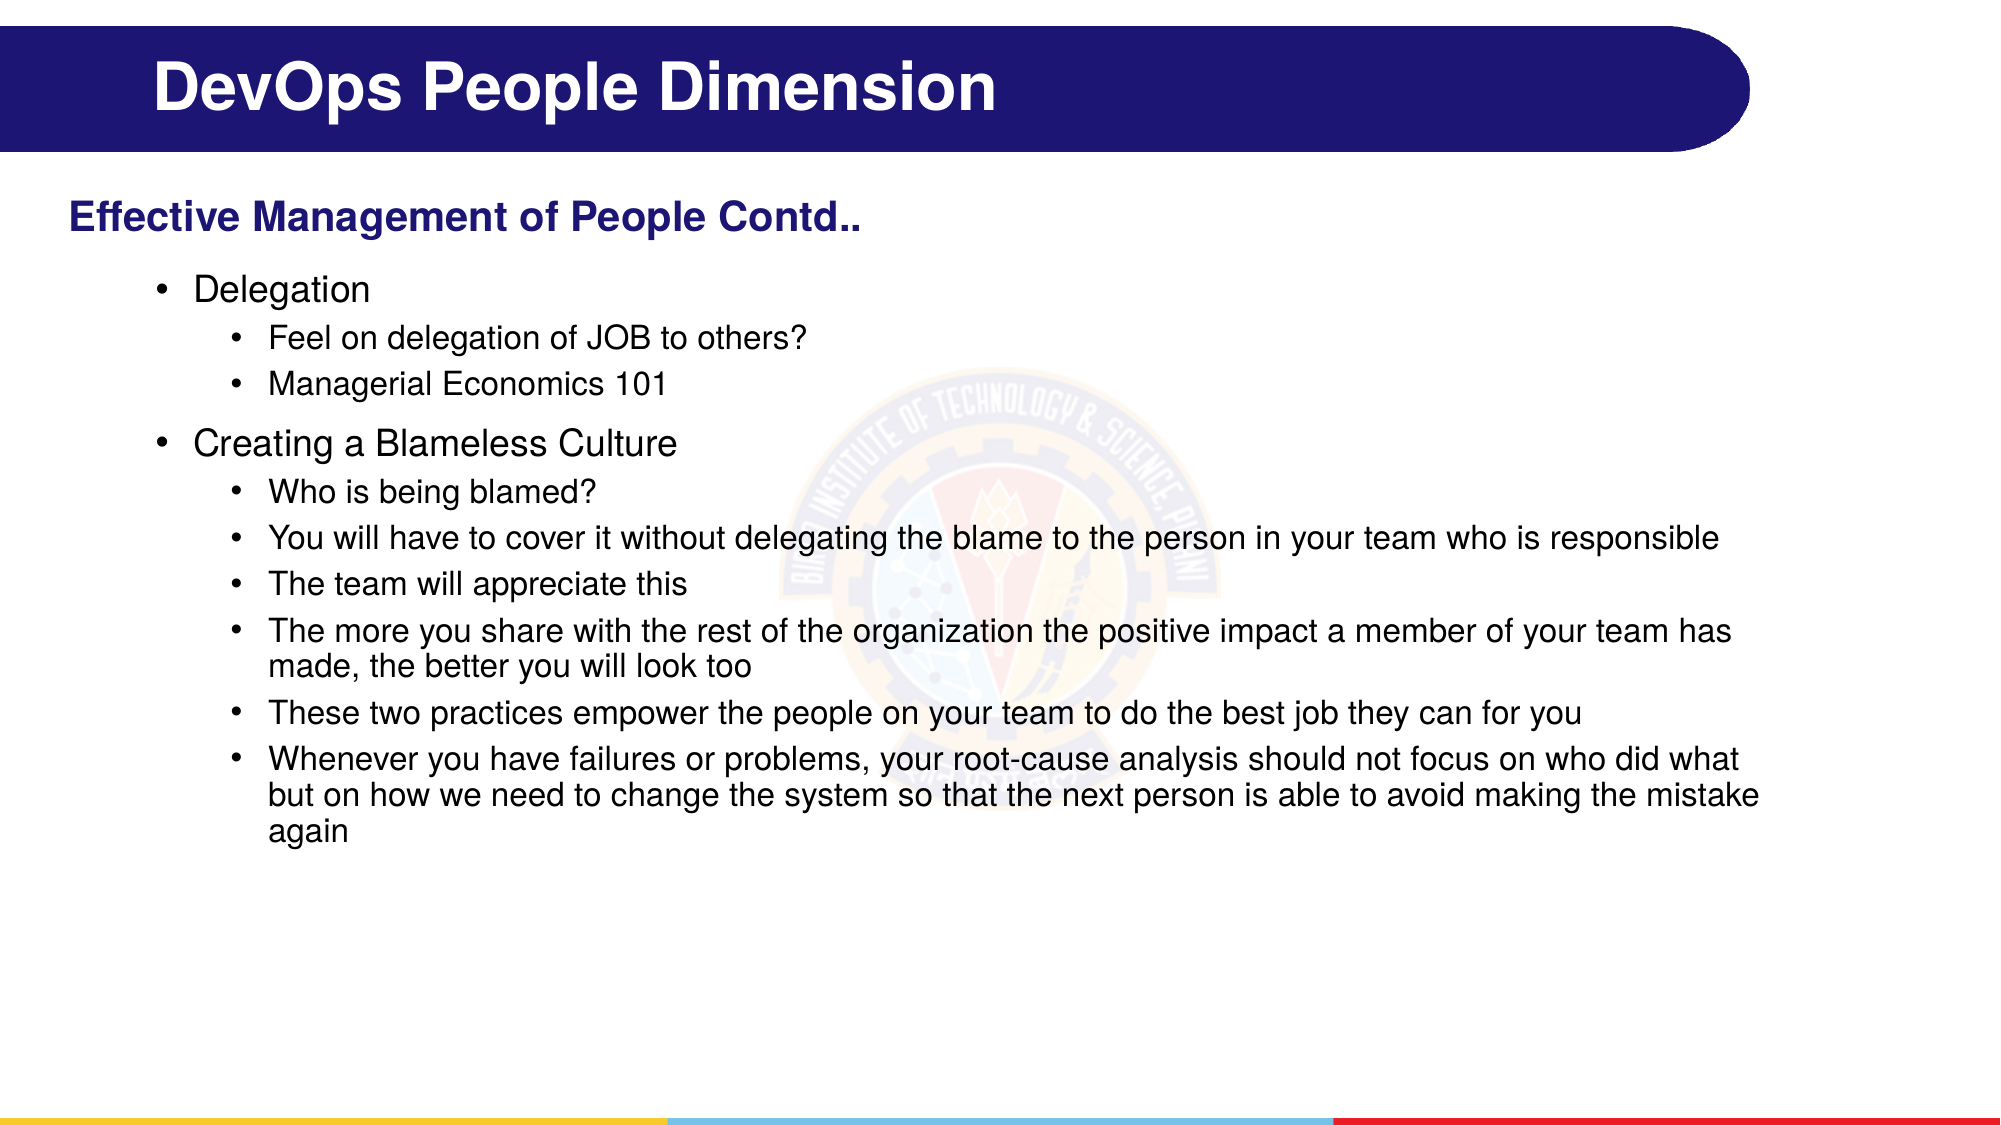

# DevOps People Dimension
Effective Management of People Contd..
Delegation
Feel on delegation of JOB to others?
Managerial Economics 101
Creating a Blameless Culture
Who is being blamed?
You will have to cover it without delegating the blame to the person in your team who is responsible
The team will appreciate this
The more you share with the rest of the organization the positive impact a member of your team has made, the better you will look too
These two practices empower the people on your team to do the best job they can for you
Whenever you have failures or problems, your root-cause analysis should not focus on who did what but on how we need to change the system so that the next person is able to avoid making the mistake again